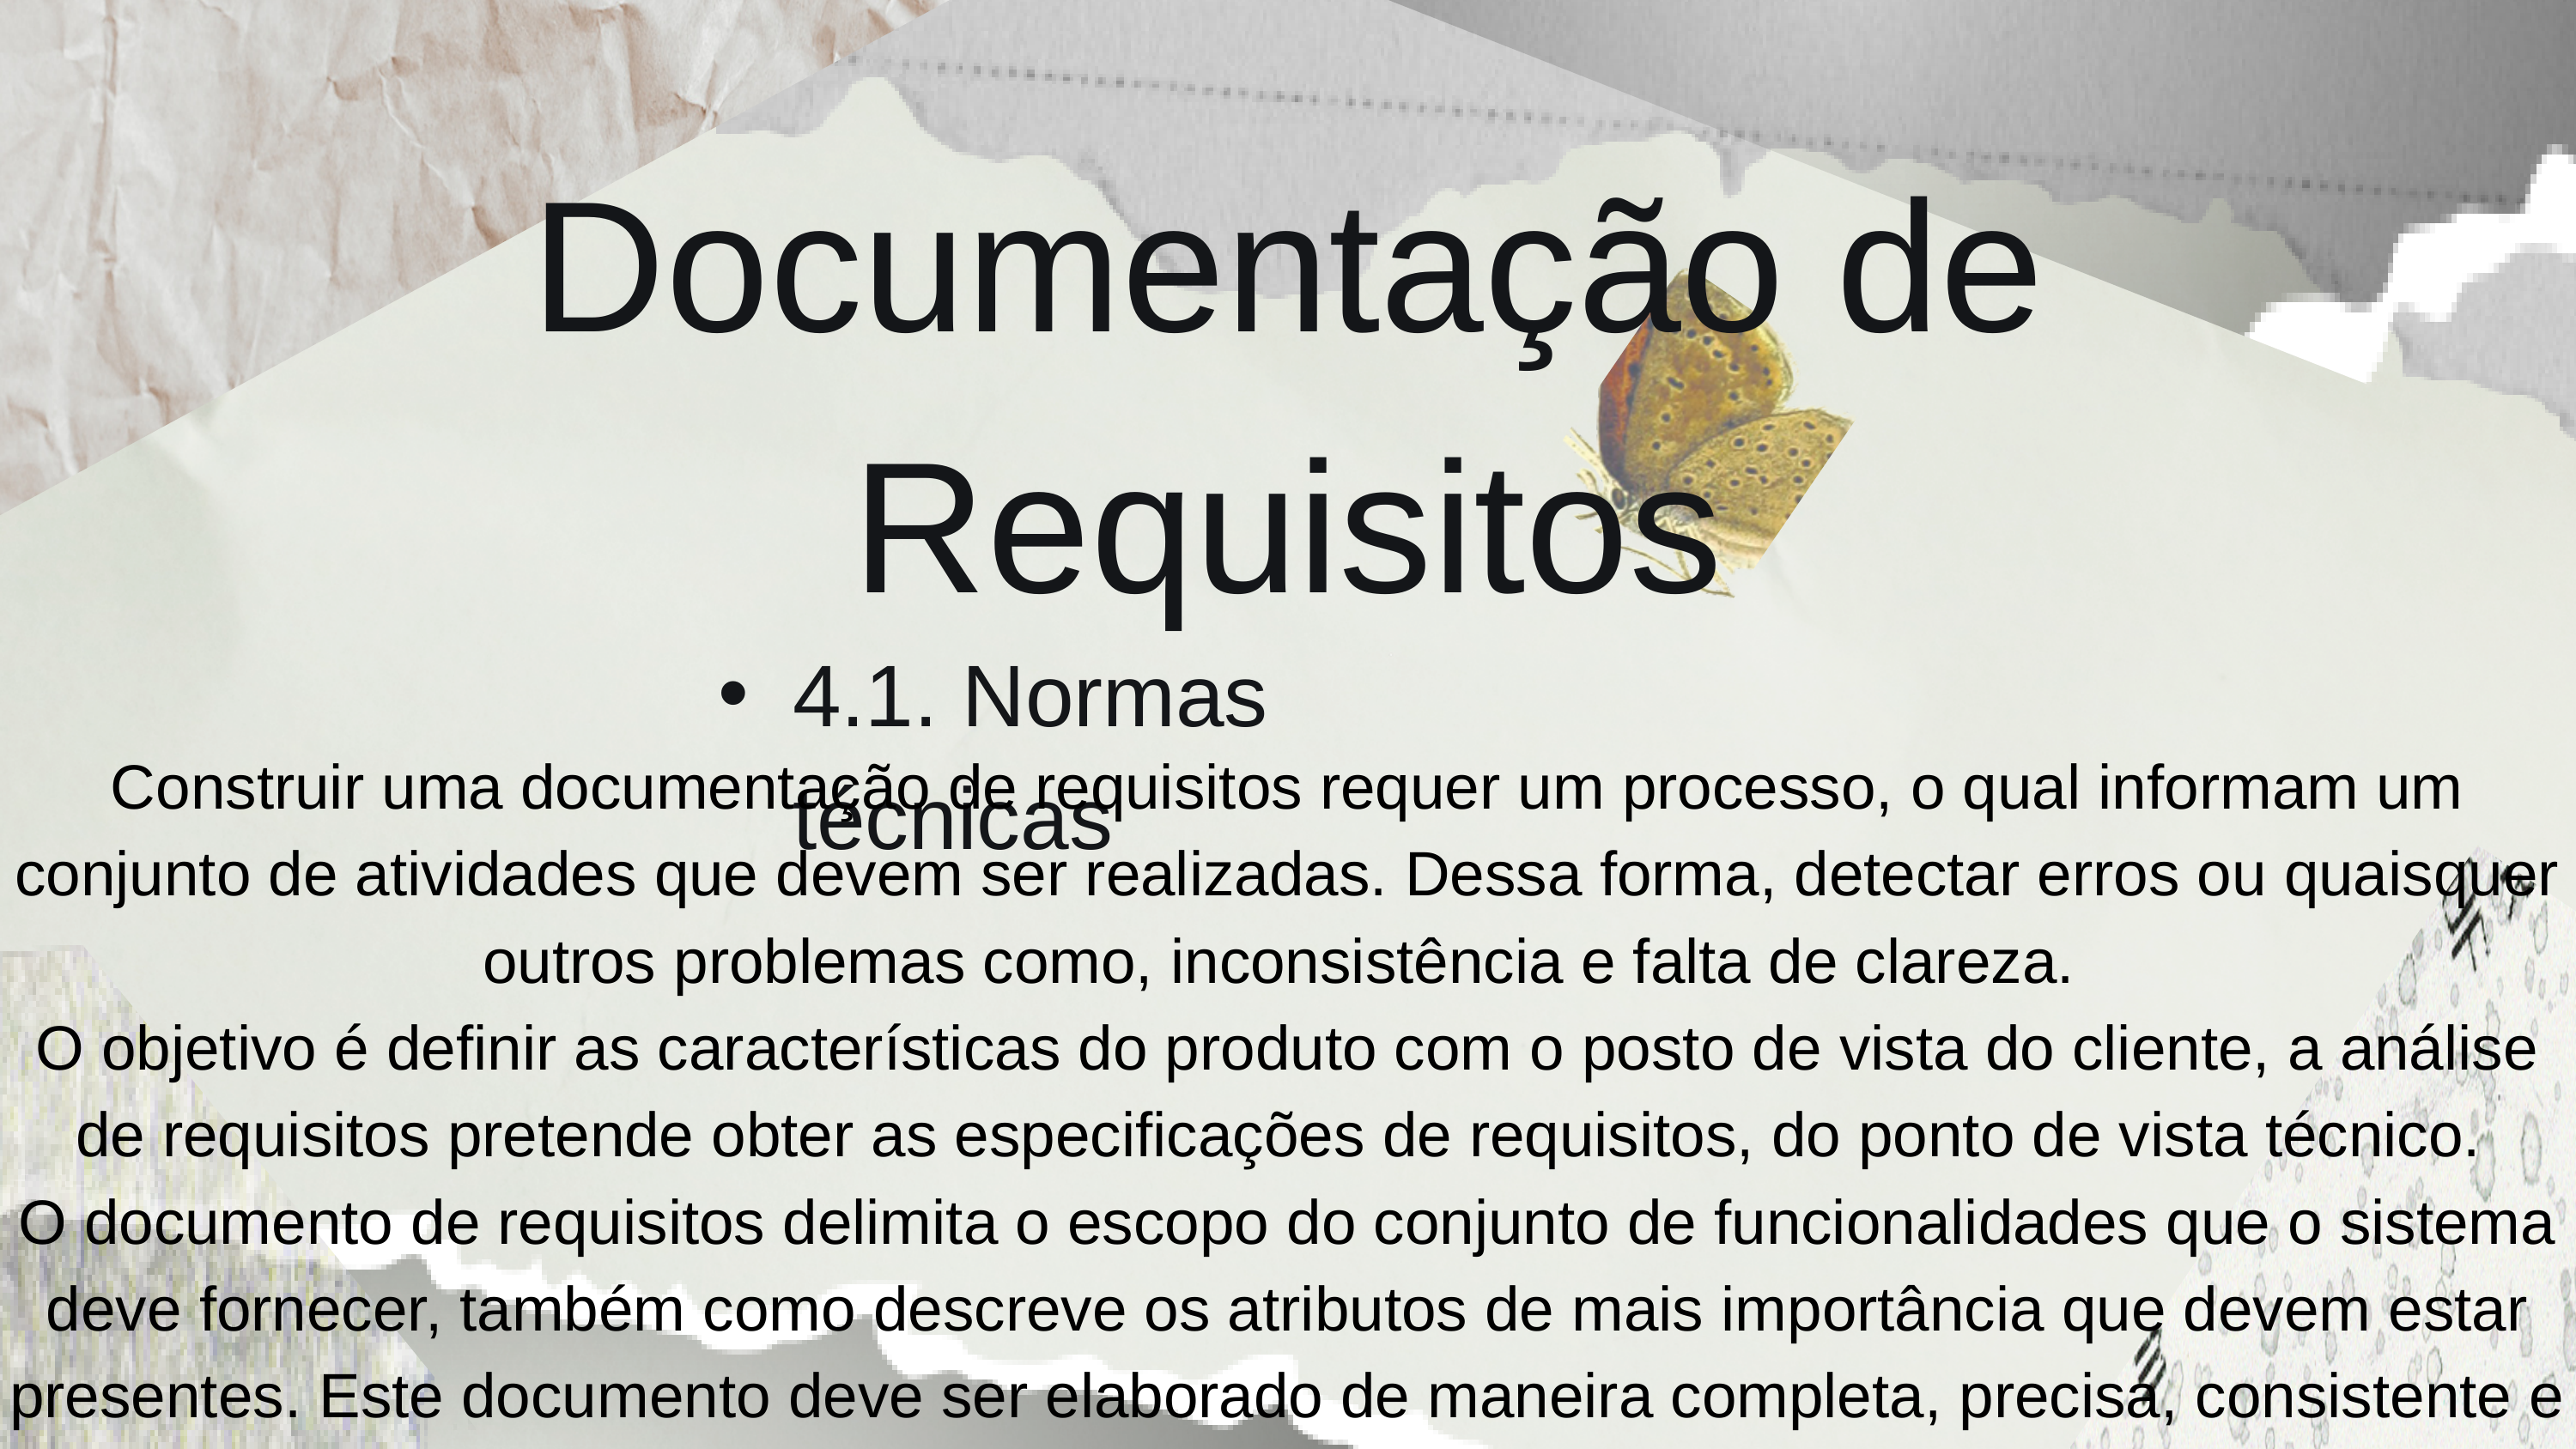

Documentação de Requisitos

4.1. Normas técnicas
Construir uma documentação de requisitos requer um processo, o qual informam um conjunto de atividades que devem ser realizadas. Dessa forma, detectar erros ou quaisquer outros problemas como, inconsistência e falta de clareza.
O objetivo é definir as características do produto com o posto de vista do cliente, a análise de requisitos pretende obter as especificações de requisitos, do ponto de vista técnico.
O documento de requisitos delimita o escopo do conjunto de funcionalidades que o sistema deve fornecer, também como descreve os atributos de mais importância que devem estar presentes. Este documento deve ser elaborado de maneira completa, precisa, consistente e compreensível aos stakeholders (os principais interessados no sistema).